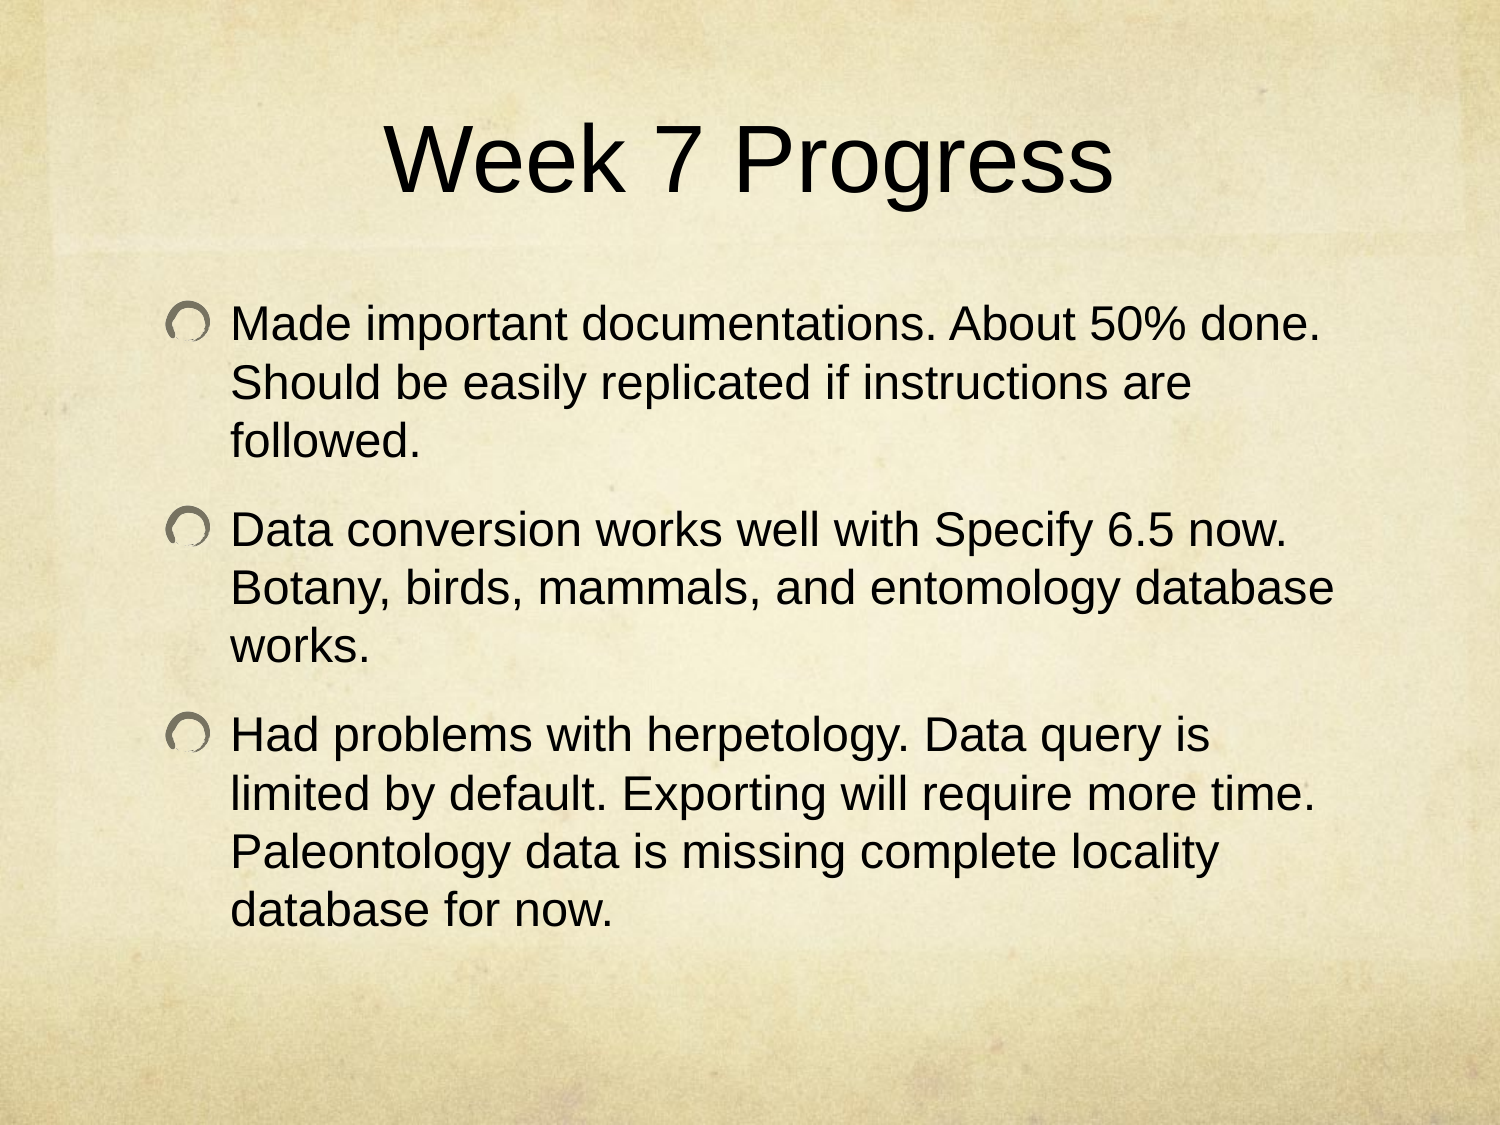

# Week 7 Progress
Made important documentations. About 50% done. Should be easily replicated if instructions are followed.
Data conversion works well with Specify 6.5 now. Botany, birds, mammals, and entomology database works.
Had problems with herpetology. Data query is limited by default. Exporting will require more time. Paleontology data is missing complete locality database for now.